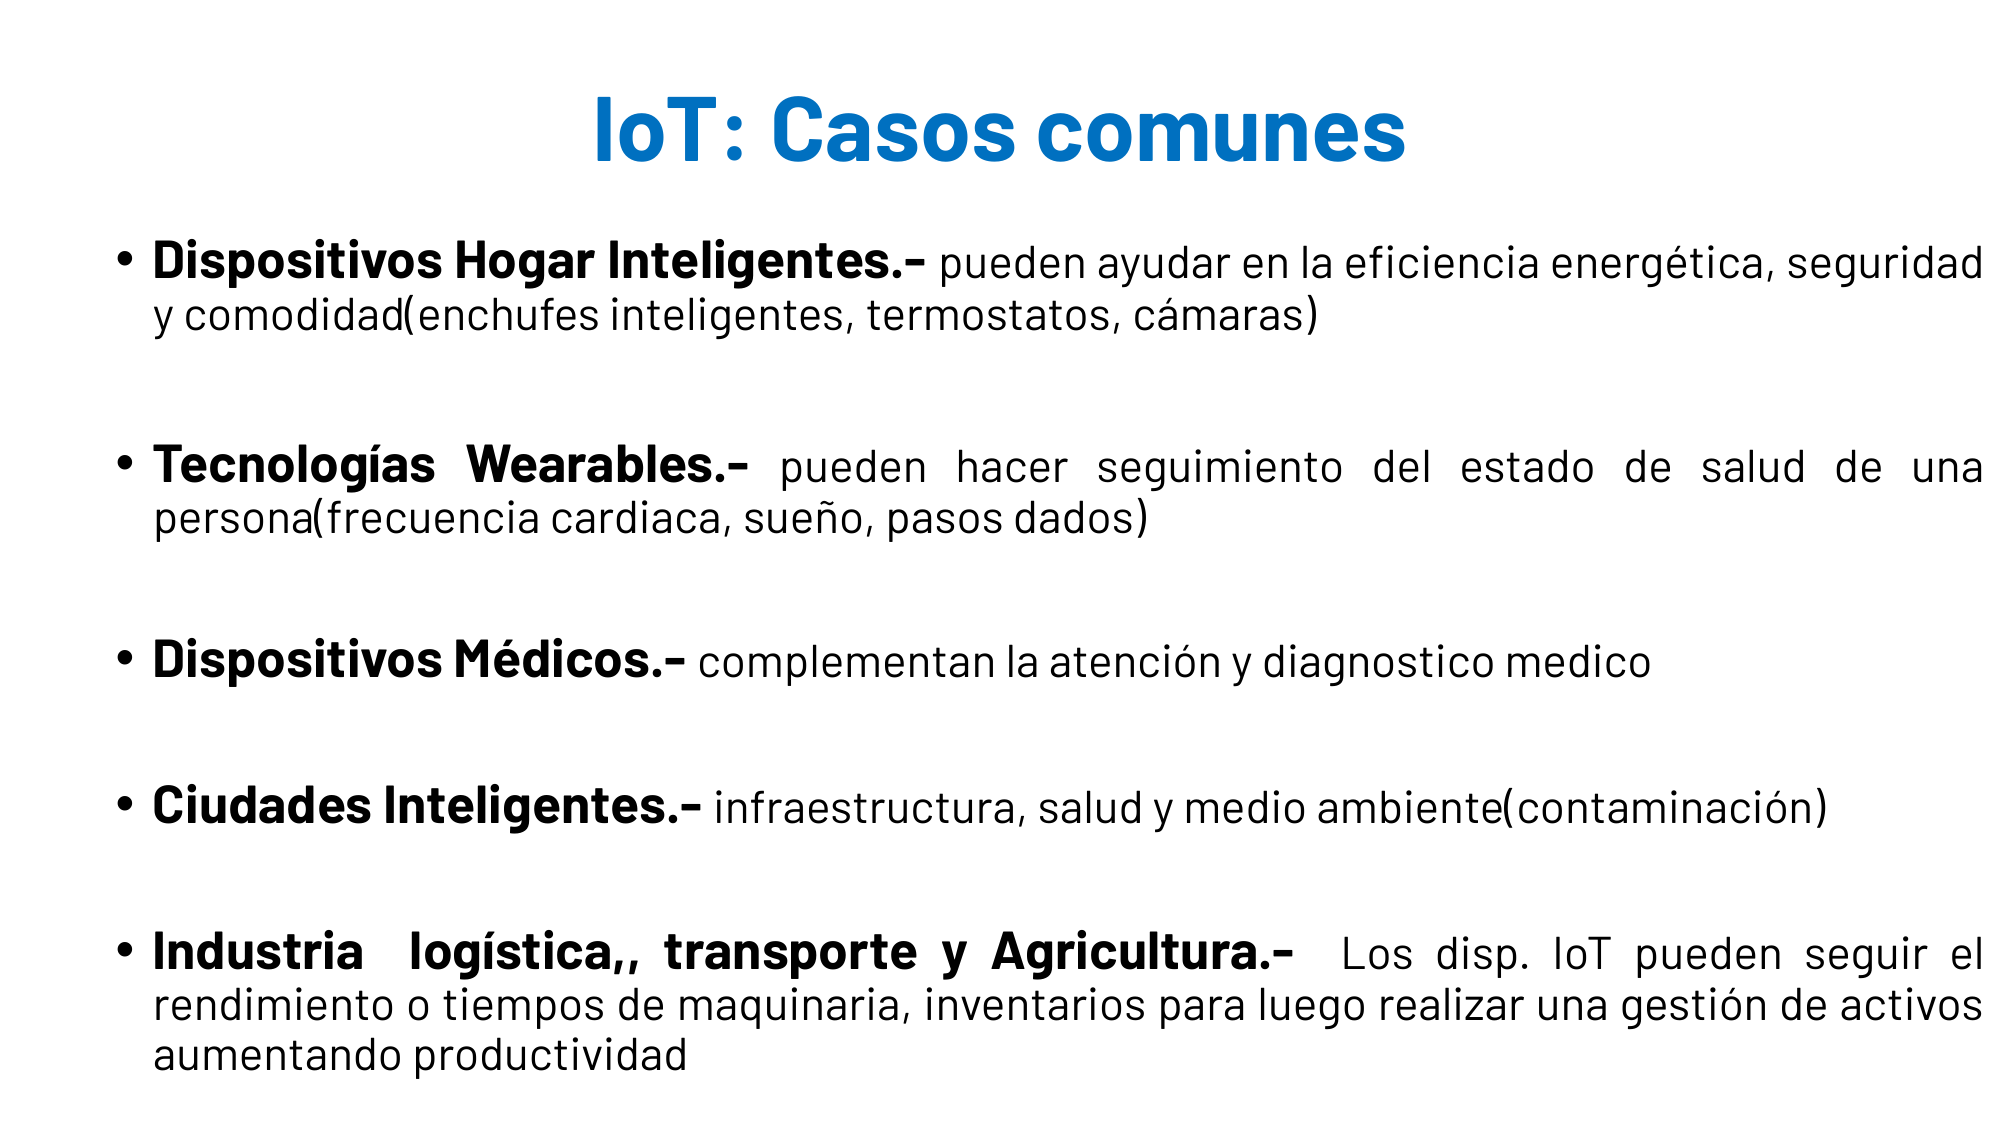

# IoT: Casos comunes
Dispositivos Hogar Inteligentes.- pueden ayudar en la eficiencia energética, seguridad y comodidad(enchufes inteligentes, termostatos, cámaras)

Tecnologías Wearables.- pueden hacer seguimiento del estado de salud de una persona(frecuencia cardiaca, sueño, pasos dados)

Dispositivos Médicos.- complementan la atención y diagnostico medico

Ciudades Inteligentes.- infraestructura, salud y medio ambiente(contaminación)

Industria  logística,, transporte y Agricultura.-  Los disp. IoT pueden seguir el rendimiento o tiempos de maquinaria, inventarios para luego realizar una gestión de activos aumentando productividad